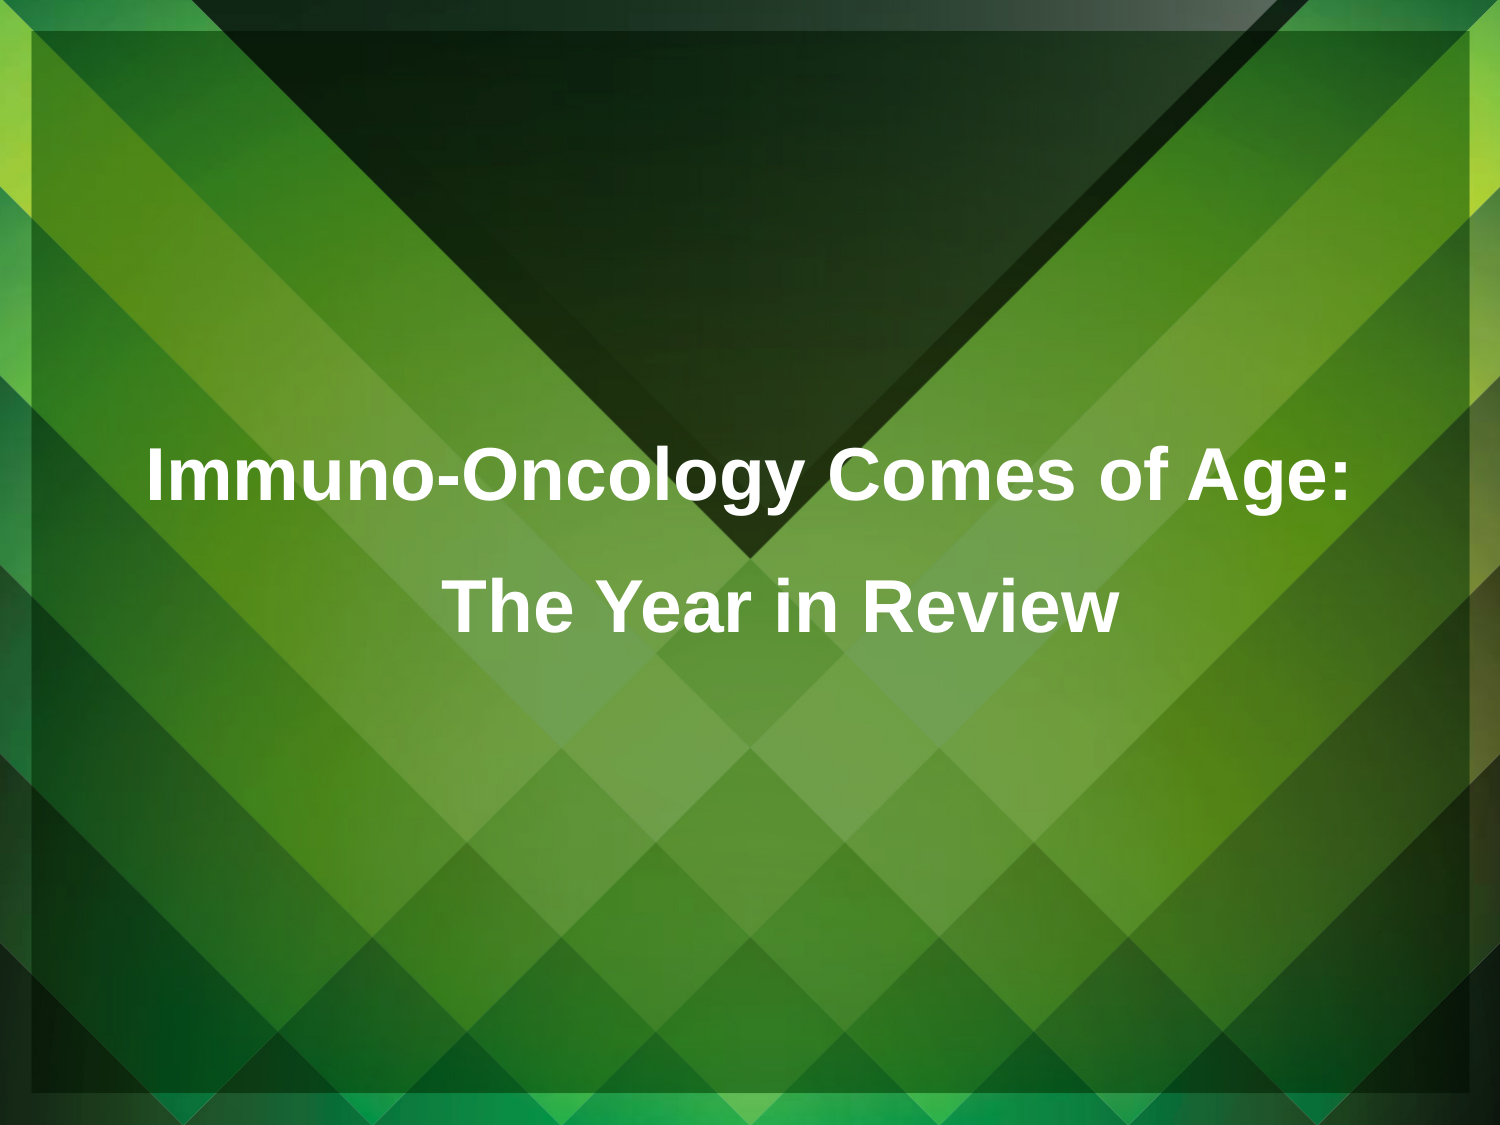

# Immuno-Oncology Comes of Age:
The Year in Review